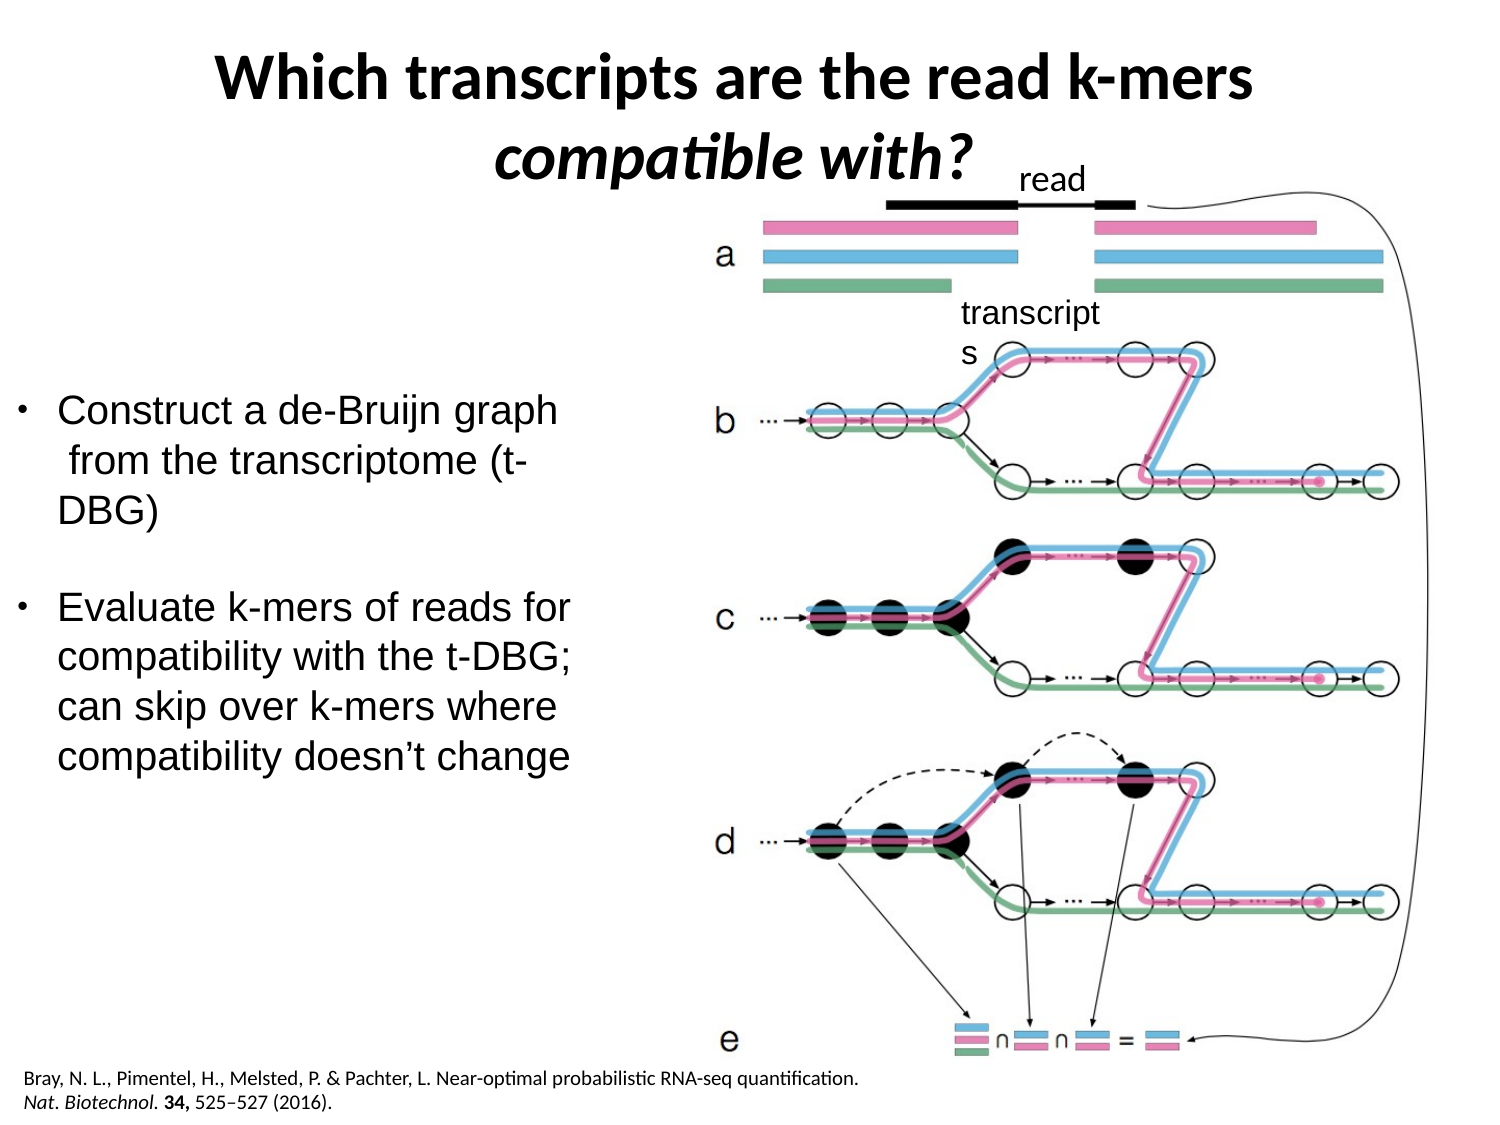

# Which transcripts are the read k-mers compatible with?

read
transcripts
Construct a de-Bruijn graph  from the transcriptome (t-  DBG)
•
Evaluate k-mers of reads for  compatibility with the t-DBG;  can skip over k-mers where  compatibility doesn’t change
•
Bray, N. L., Pimentel, H., Melsted, P. & Pachter, L. Near-optimal probabilistic RNA-seq quantification.
Nat. Biotechnol. 34, 525–527 (2016).